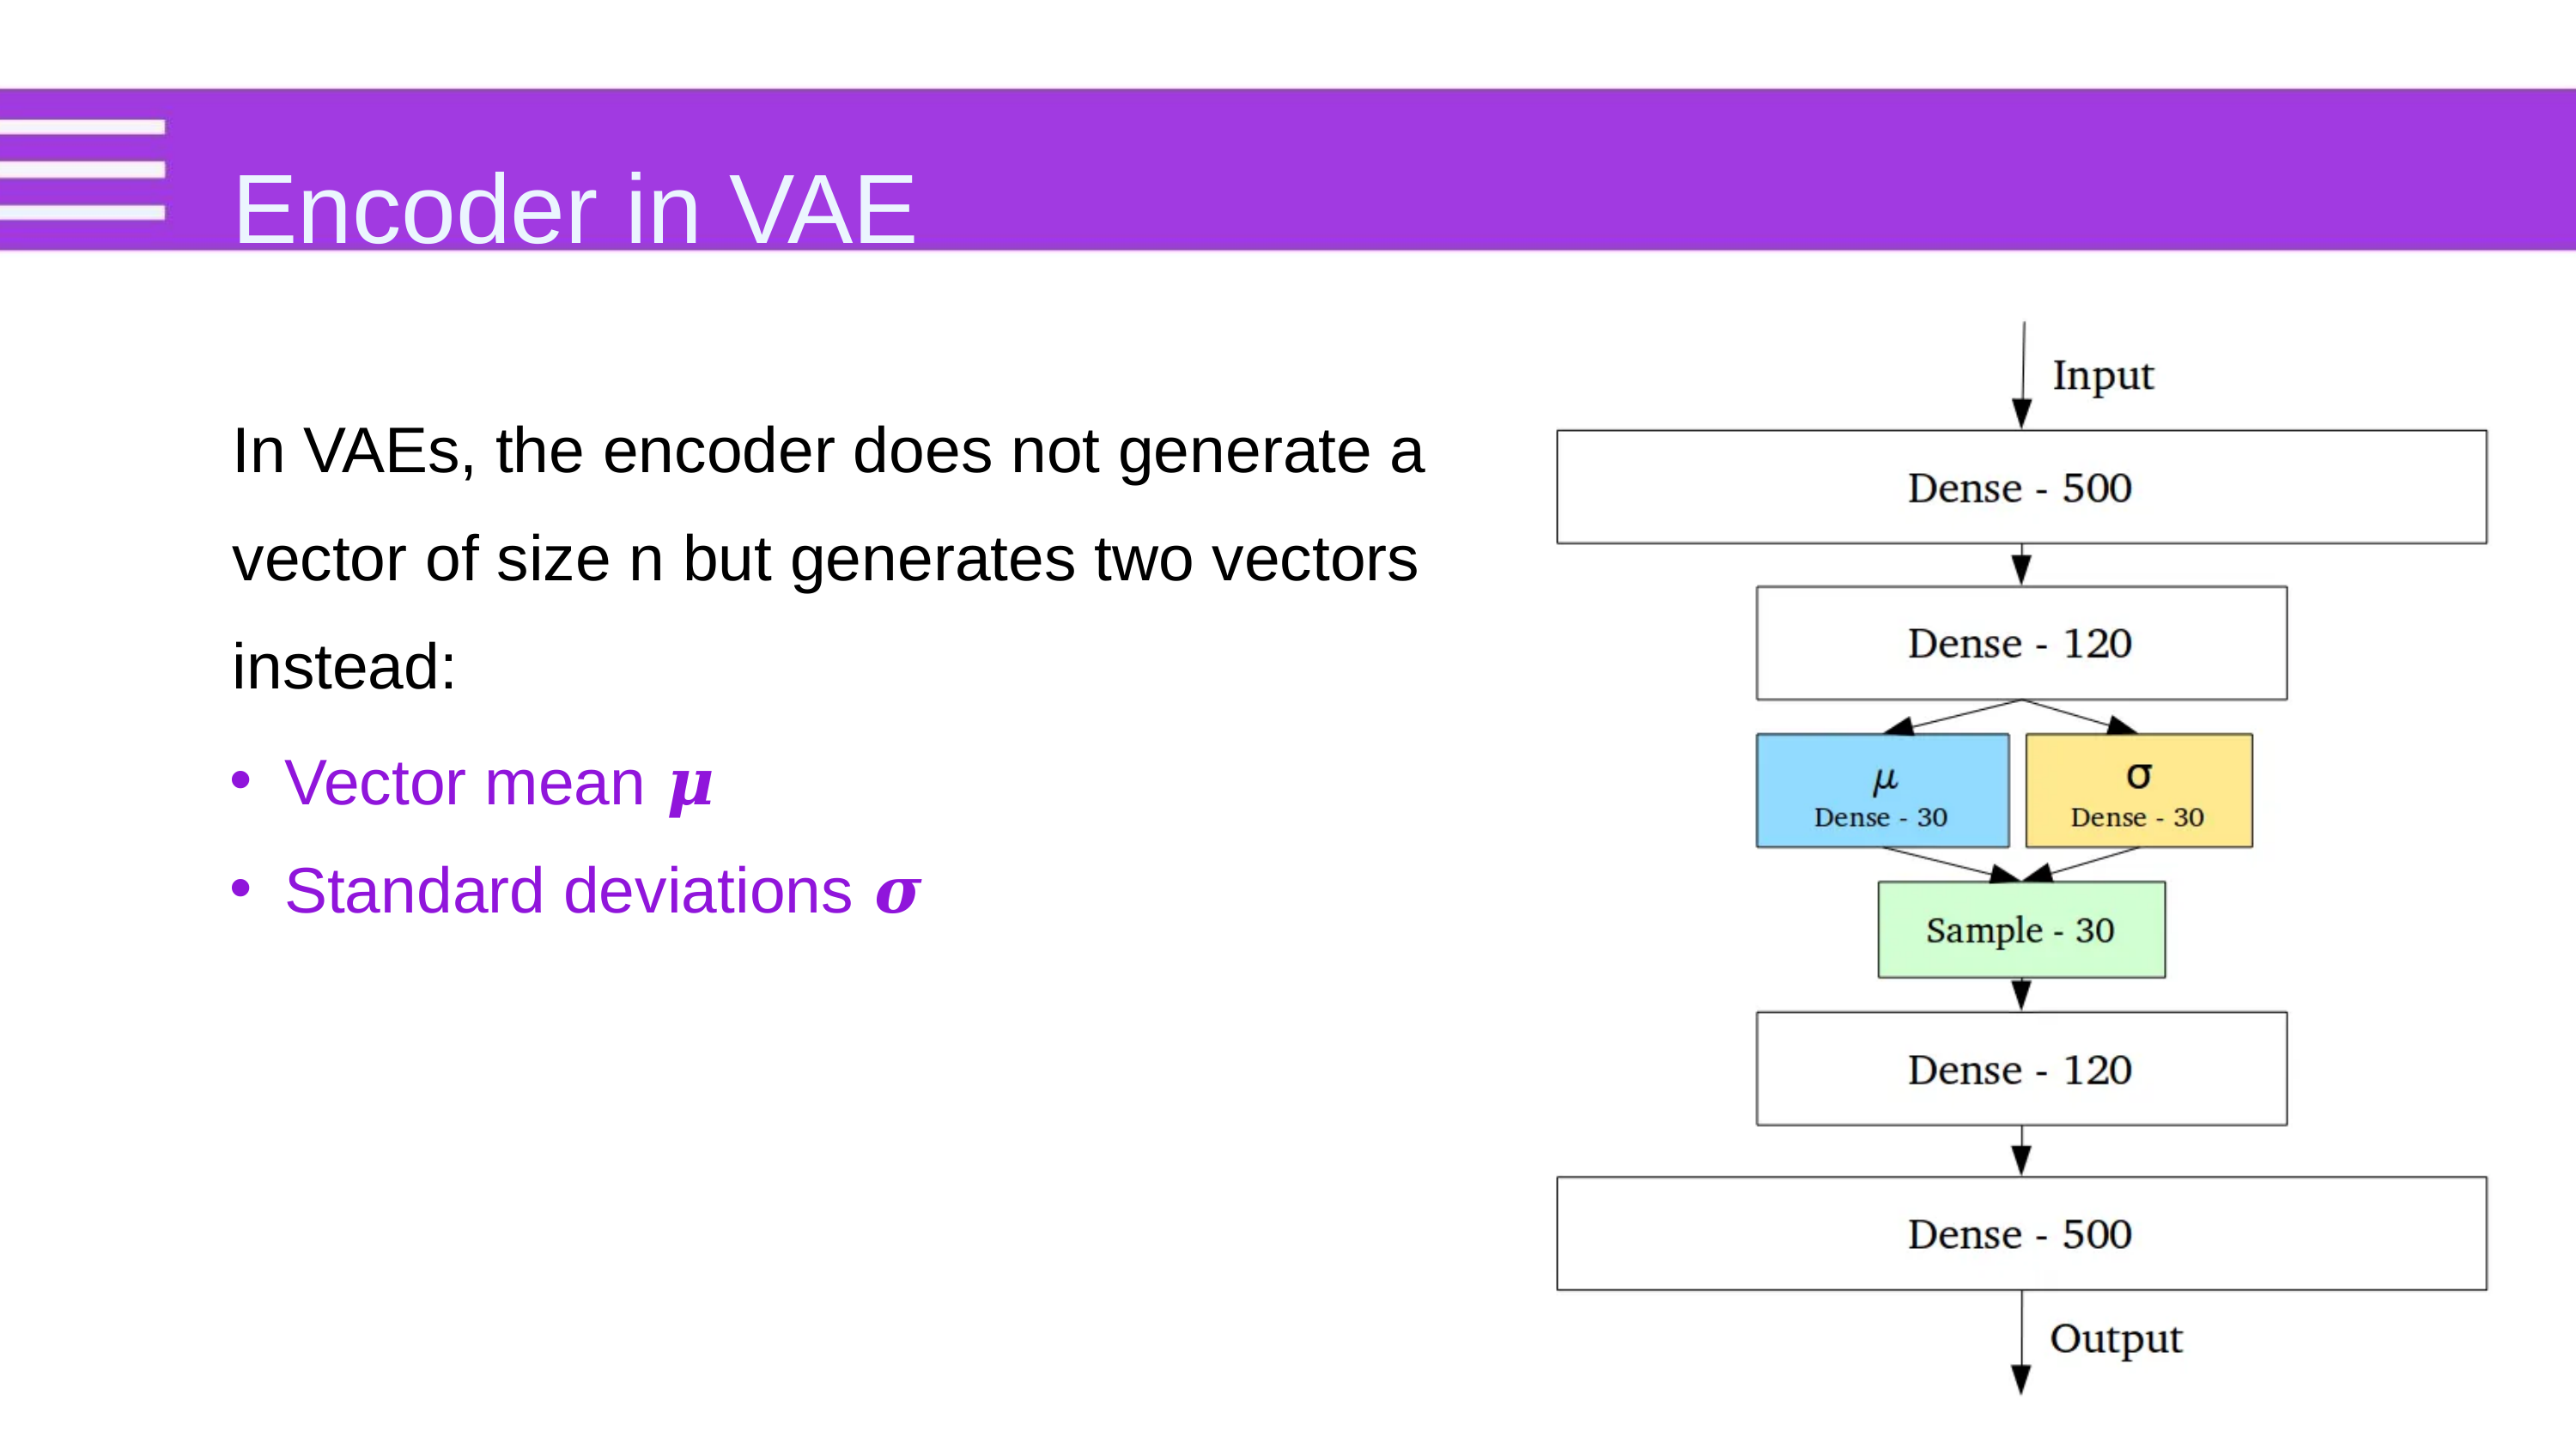

Encoder in VAE

In VAEs, the encoder does not generate a vector of size n but generates two vectors instead:
Vector mean 𝝁
Standard deviations 𝝈